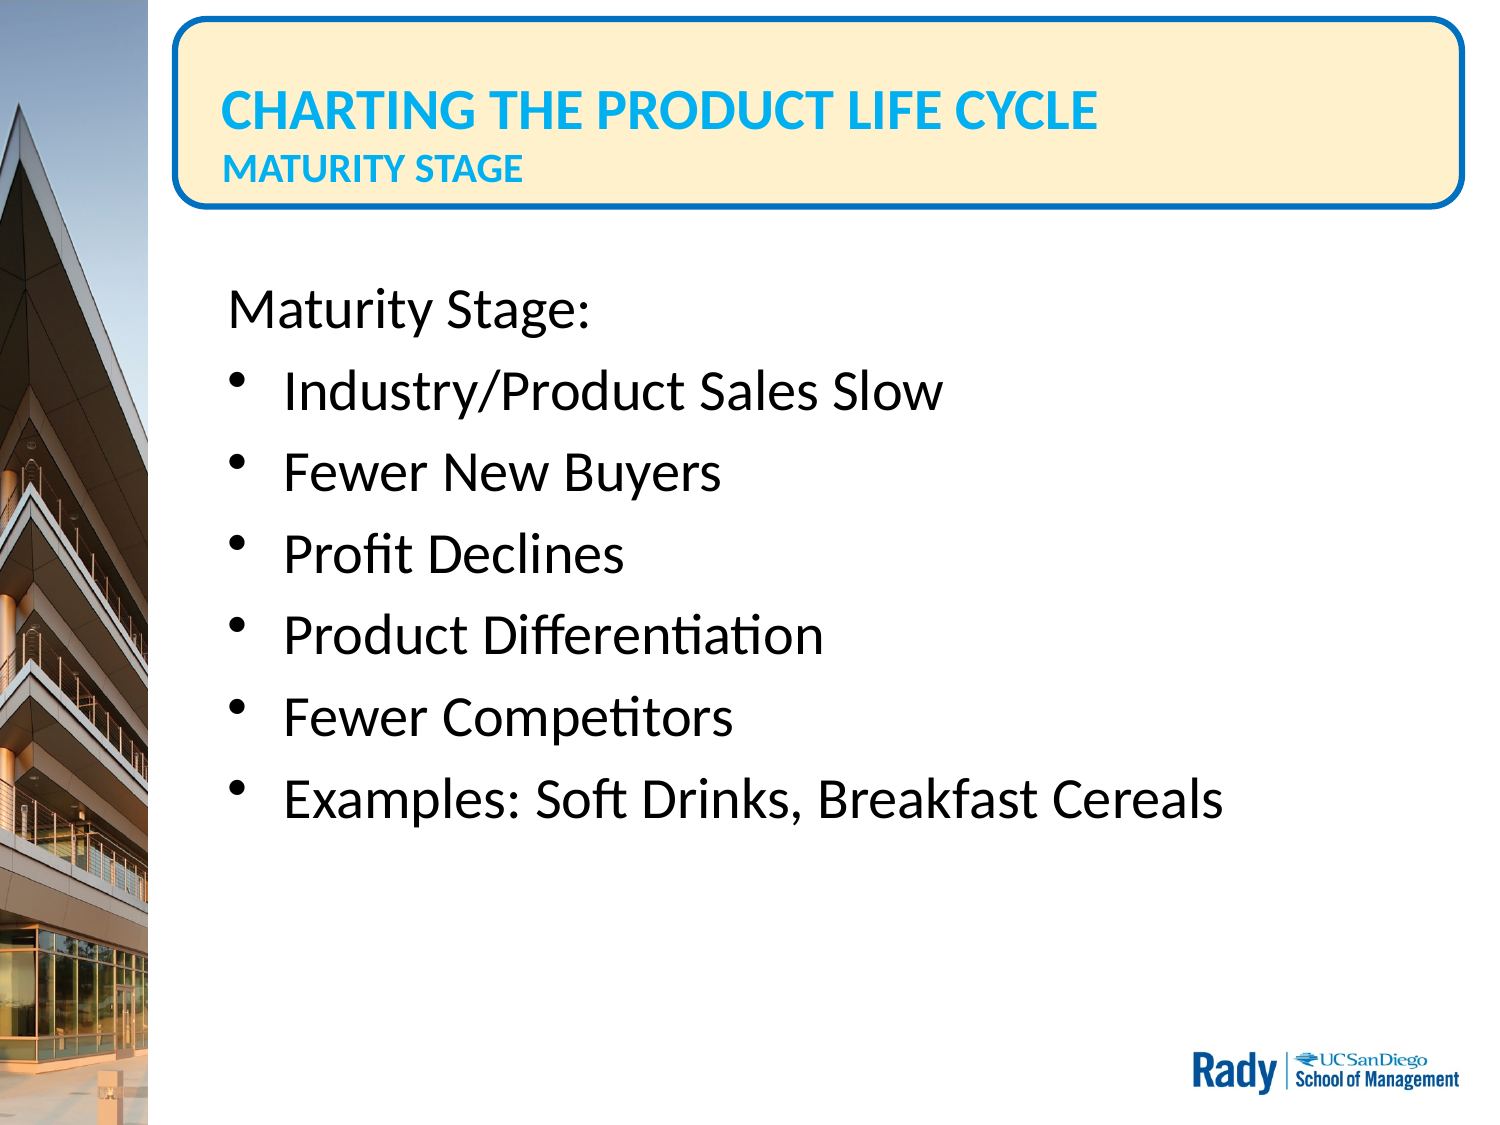

# CHARTING THE PRODUCT LIFE CYCLE MATURITY STAGE
Maturity Stage:
Industry/Product Sales Slow
Fewer New Buyers
Profit Declines
Product Differentiation
Fewer Competitors
Examples: Soft Drinks, Breakfast Cereals